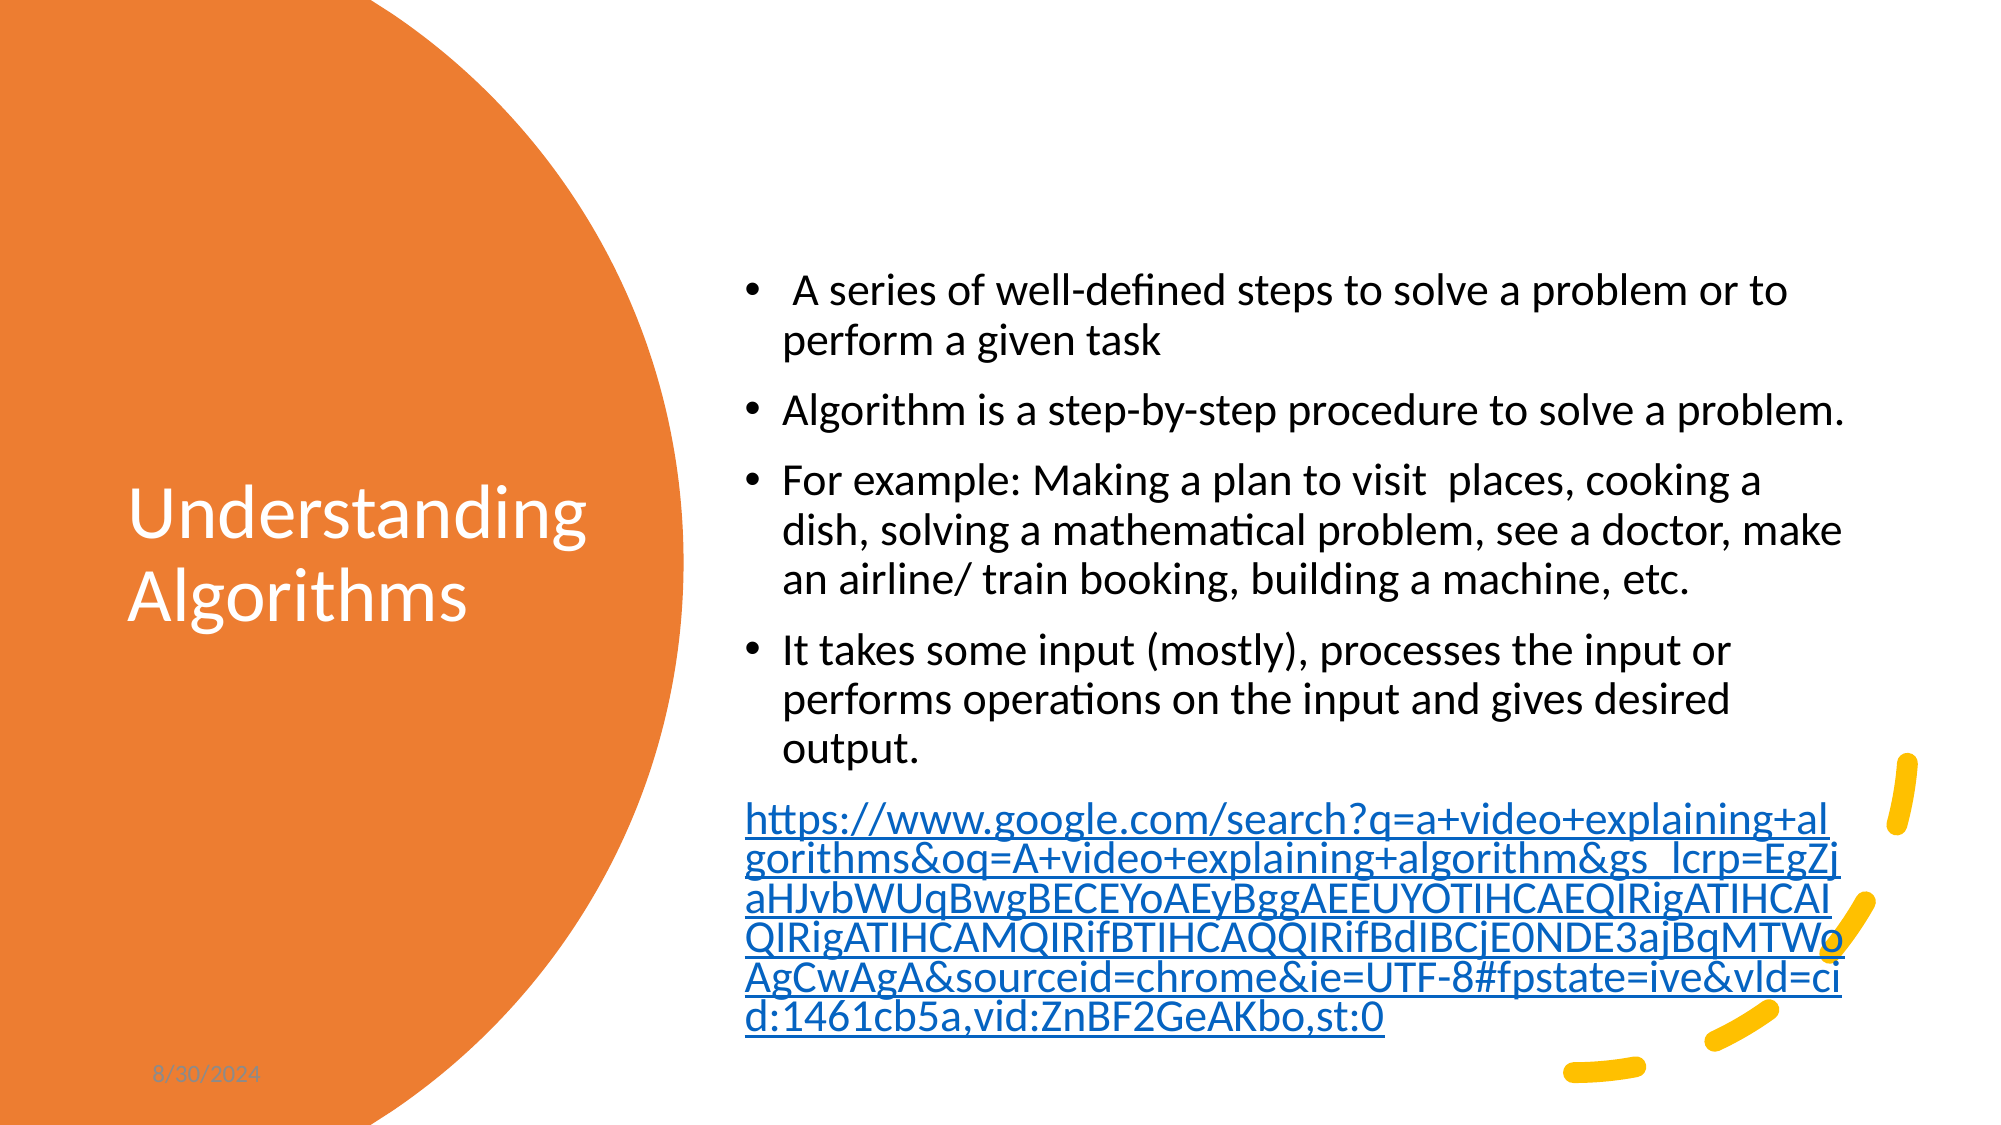

A series of well-defined steps to solve a problem or to perform a given task
Algorithm is a step-by-step procedure to solve a problem.
For example: Making a plan to visit  places, cooking a dish, solving a mathematical problem, see a doctor, make an airline/ train booking, building a machine, etc.
It takes some input (mostly), processes the input or performs operations on the input and gives desired output.
https://www.google.com/search?q=a+video+explaining+algorithms&oq=A+video+explaining+algorithm&gs_lcrp=EgZjaHJvbWUqBwgBECEYoAEyBggAEEUYOTIHCAEQIRigATIHCAIQIRigATIHCAMQIRifBTIHCAQQIRifBdIBCjE0NDE3ajBqMTWoAgCwAgA&sourceid=chrome&ie=UTF-8#fpstate=ive&vld=cid:1461cb5a,vid:ZnBF2GeAKbo,st:0
# Understanding Algorithms

8/30/2024
@Renu jain, Data structure and Algorithms, JKLU
7